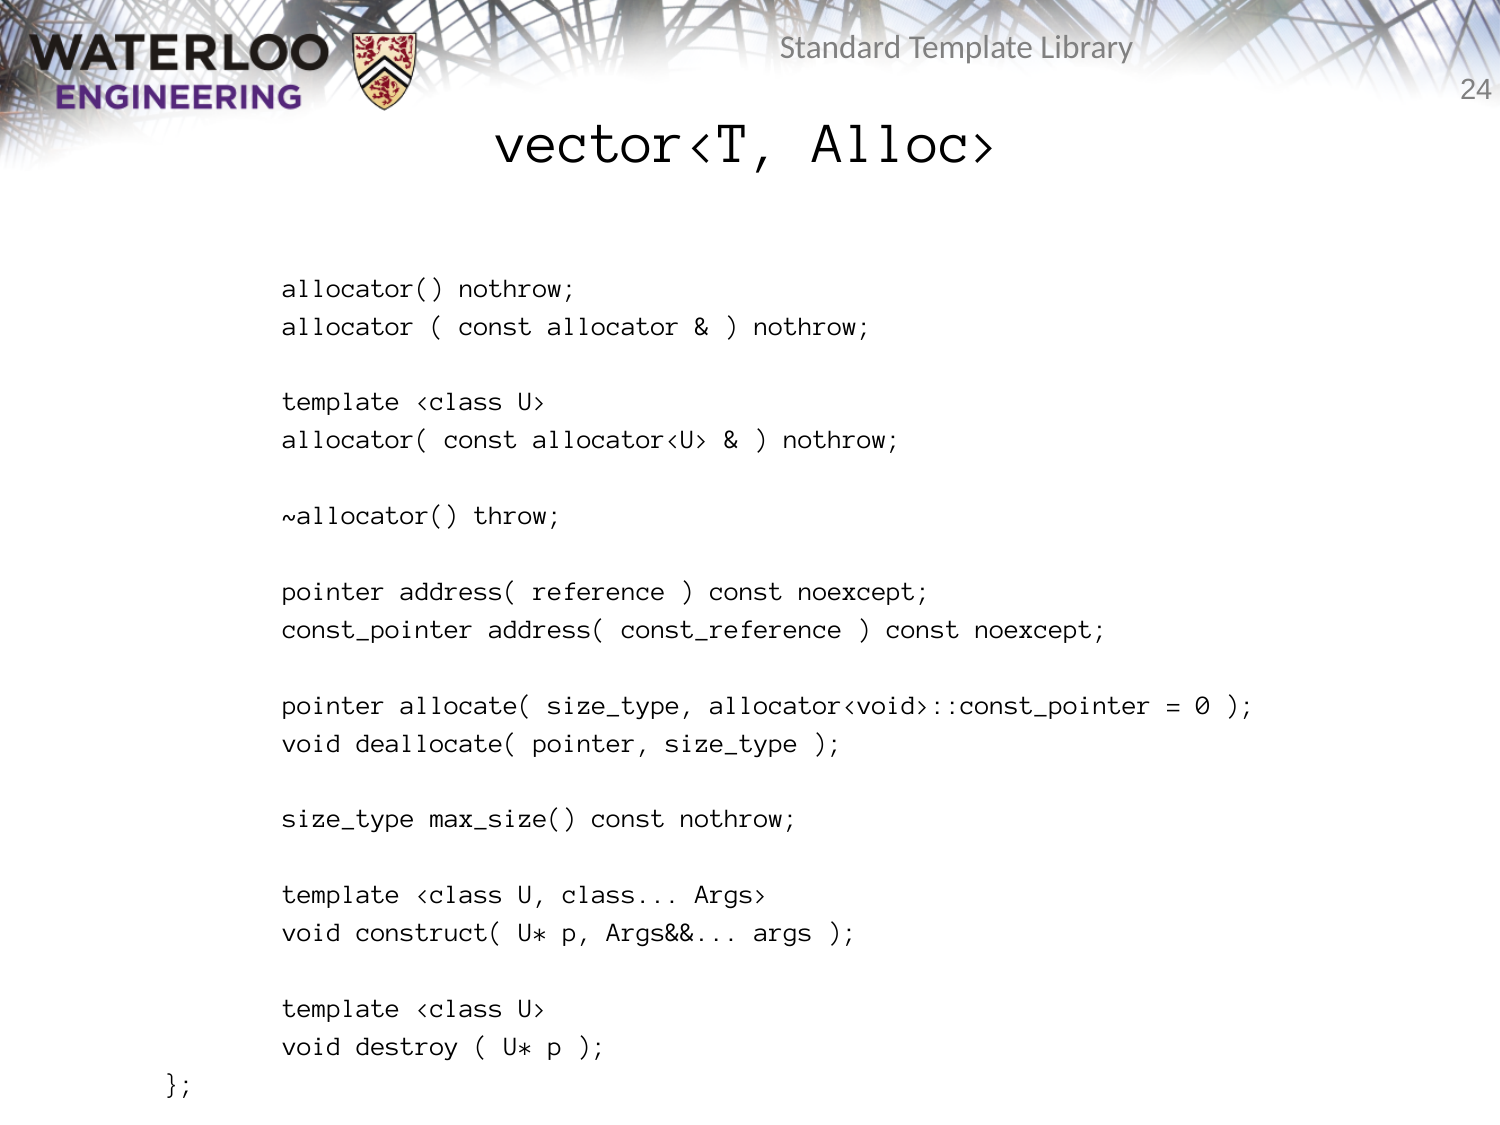

# vector<T, Alloc>
        allocator() nothrow;
        allocator ( const allocator & ) nothrow;

        template <class U>
        allocator( const allocator<U> & ) nothrow;

        ~allocator() throw;

        pointer address( reference ) const noexcept;
        const_pointer address( const_reference ) const noexcept;

        pointer allocate( size_type, allocator<void>::const_pointer = 0 );
        void deallocate( pointer, size_type );

        size_type max_size() const nothrow;

        template <class U, class... Args>
        void construct( U* p, Args&&... args );

        template <class U>
        void destroy ( U* p );
};